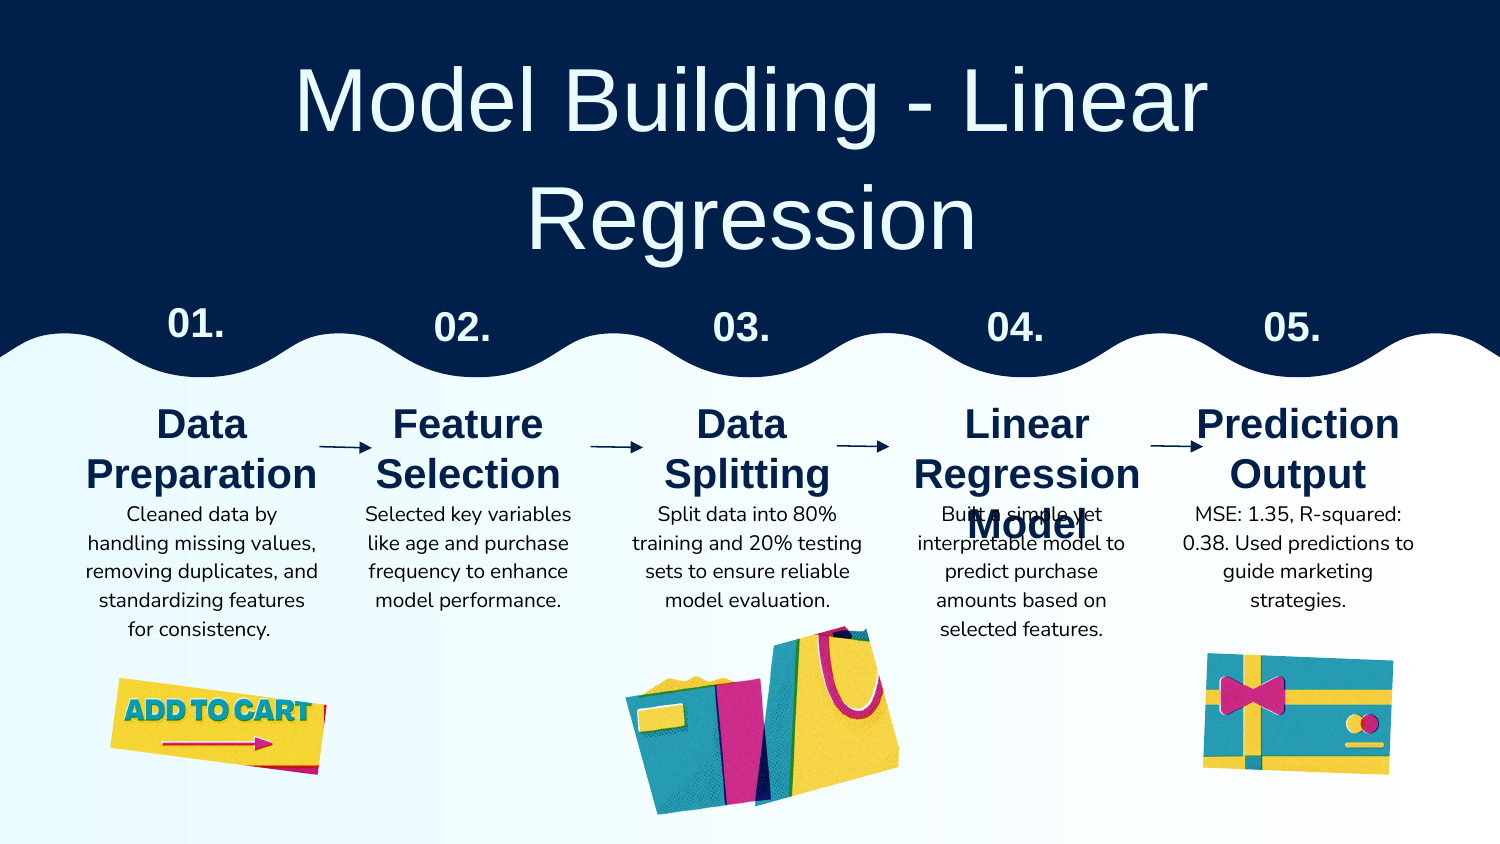

Model Building - Linear Regression
01.
02.
03.
04.
05.
Data Preparation
Feature Selection
Data
Splitting
Linear Regression Model
Prediction
Output
Cleaned data by handling missing values, removing duplicates, and standardizing features for consistency.
Selected key variables like age and purchase frequency to enhance model performance.
Split data into 80% training and 20% testing sets to ensure reliable model evaluation.
Built a simple yet interpretable model to predict purchase amounts based on selected features.
MSE: 1.35, R-squared: 0.38. Used predictions to guide marketing strategies.